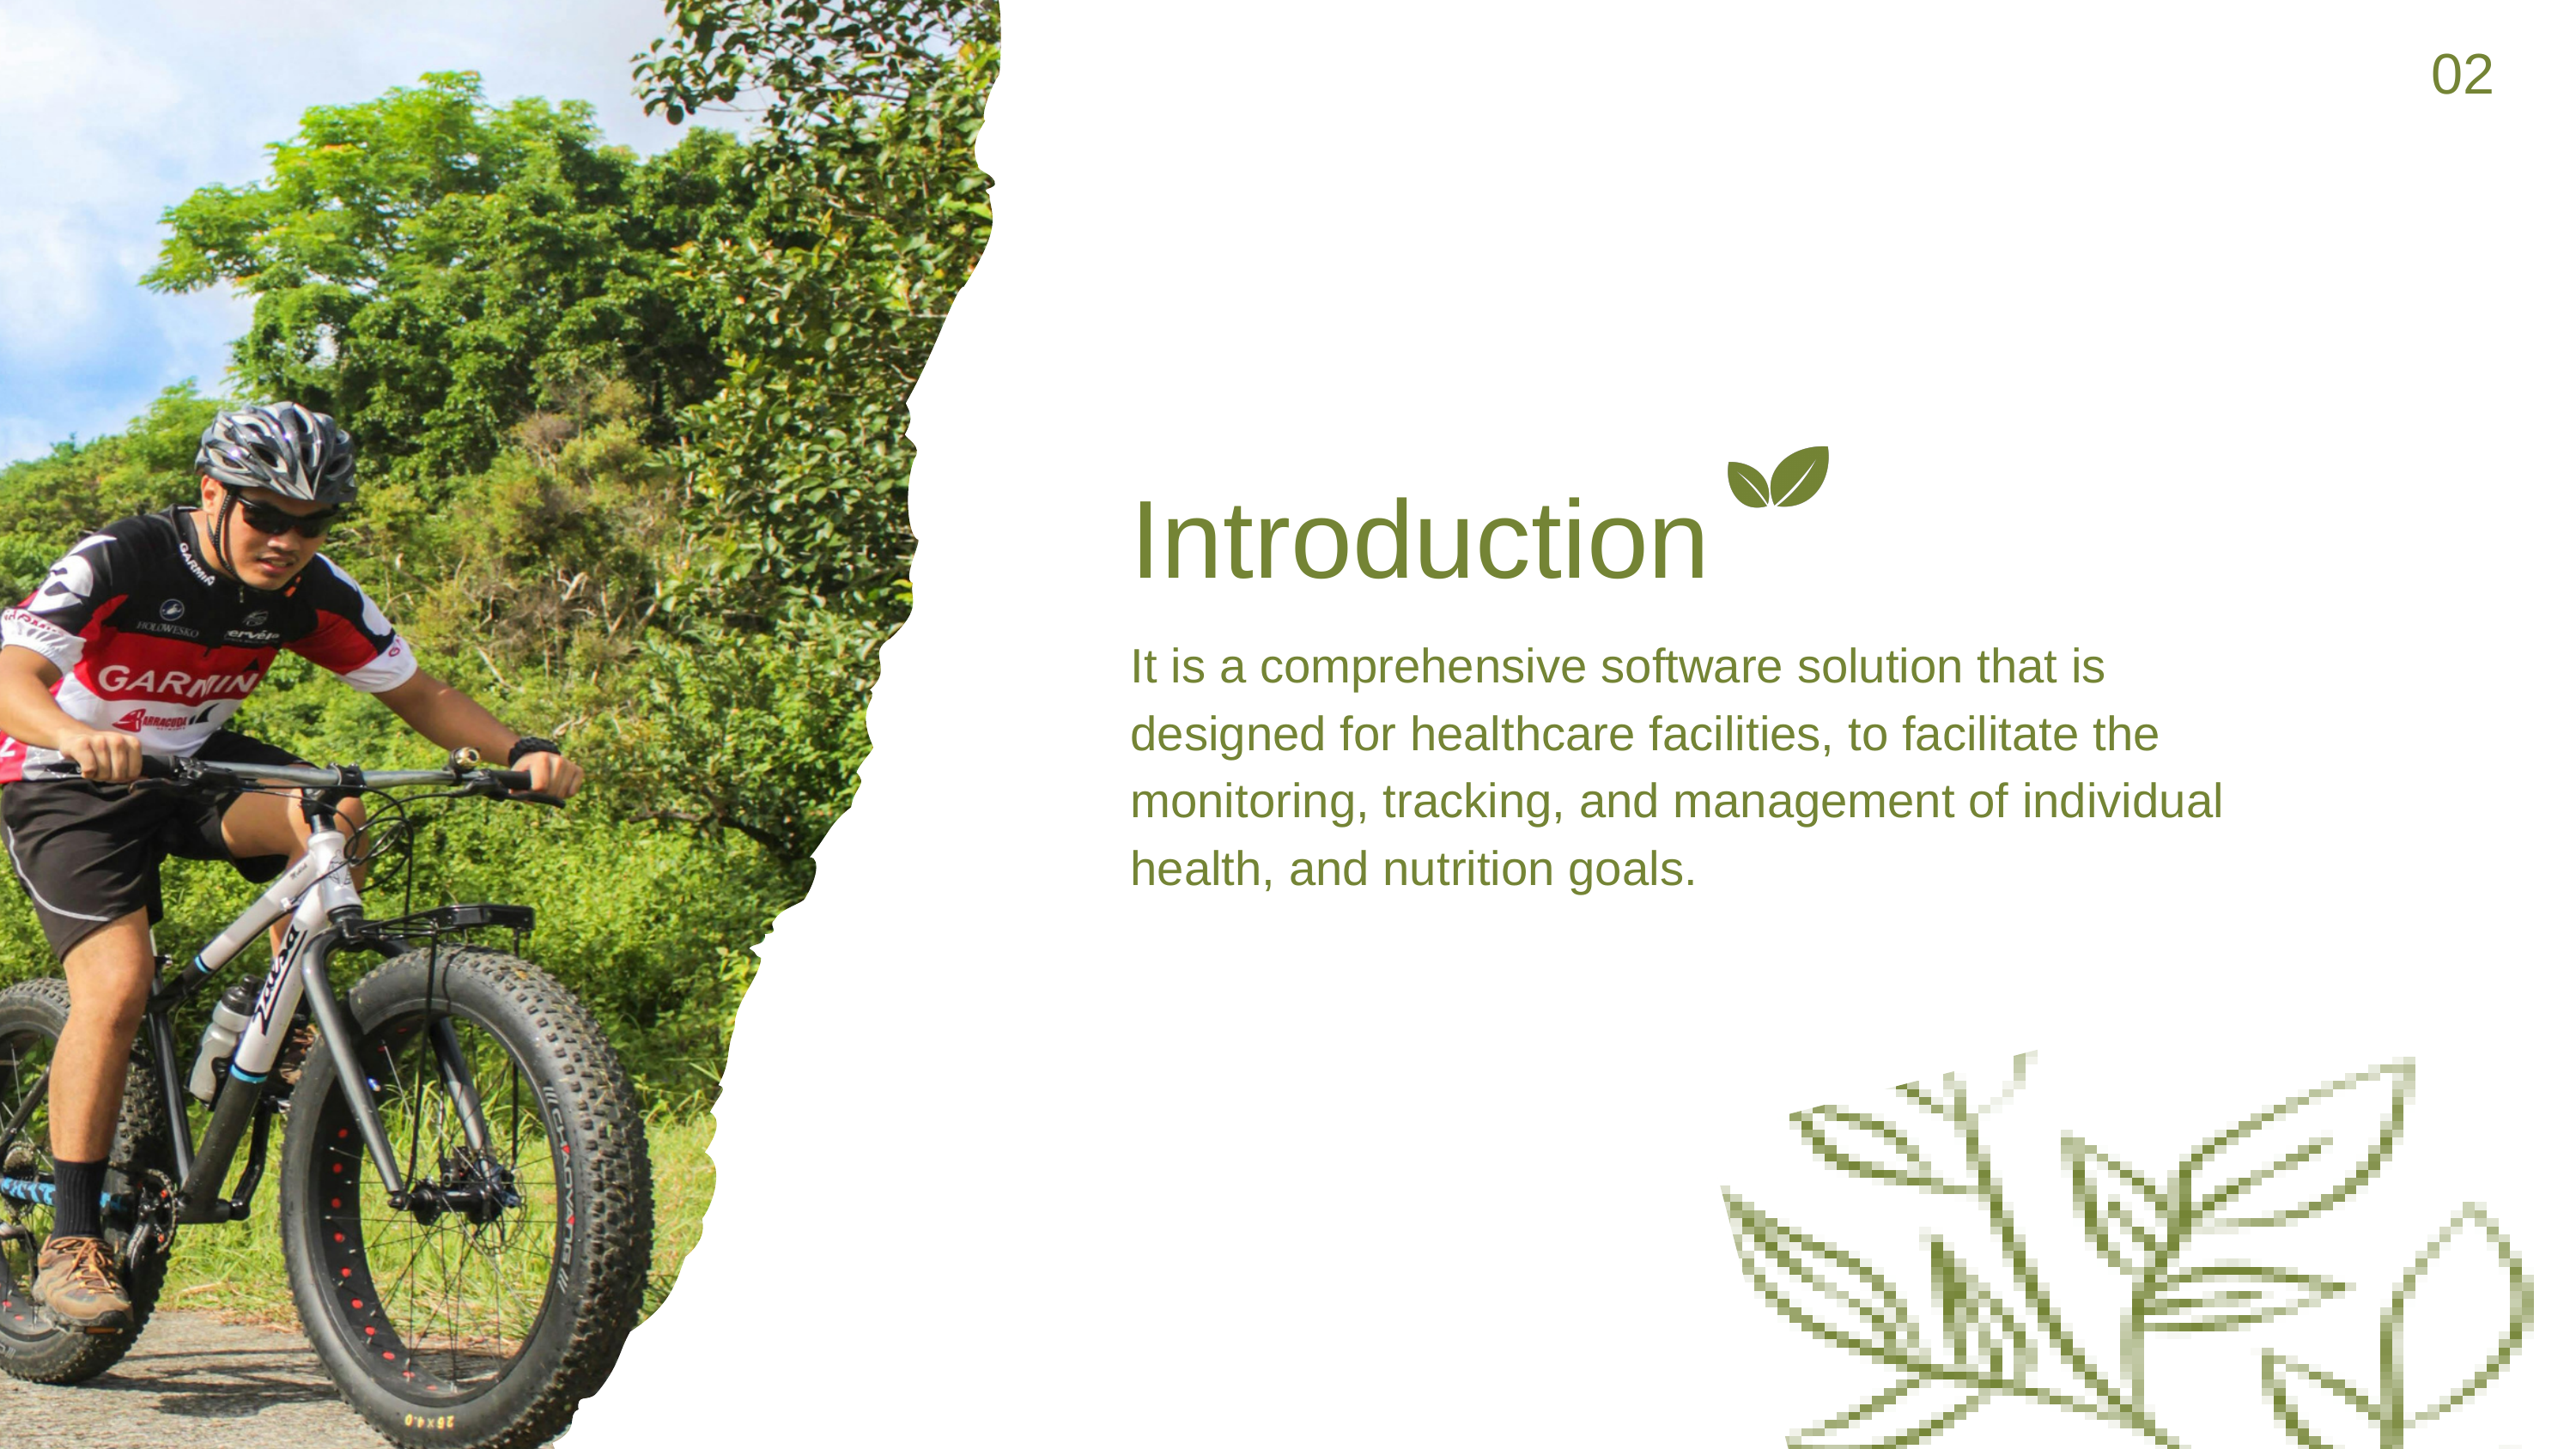

02

Introduction
It is a comprehensive software solution that is designed for healthcare facilities, to facilitate the monitoring, tracking, and management of individual health, and nutrition goals.